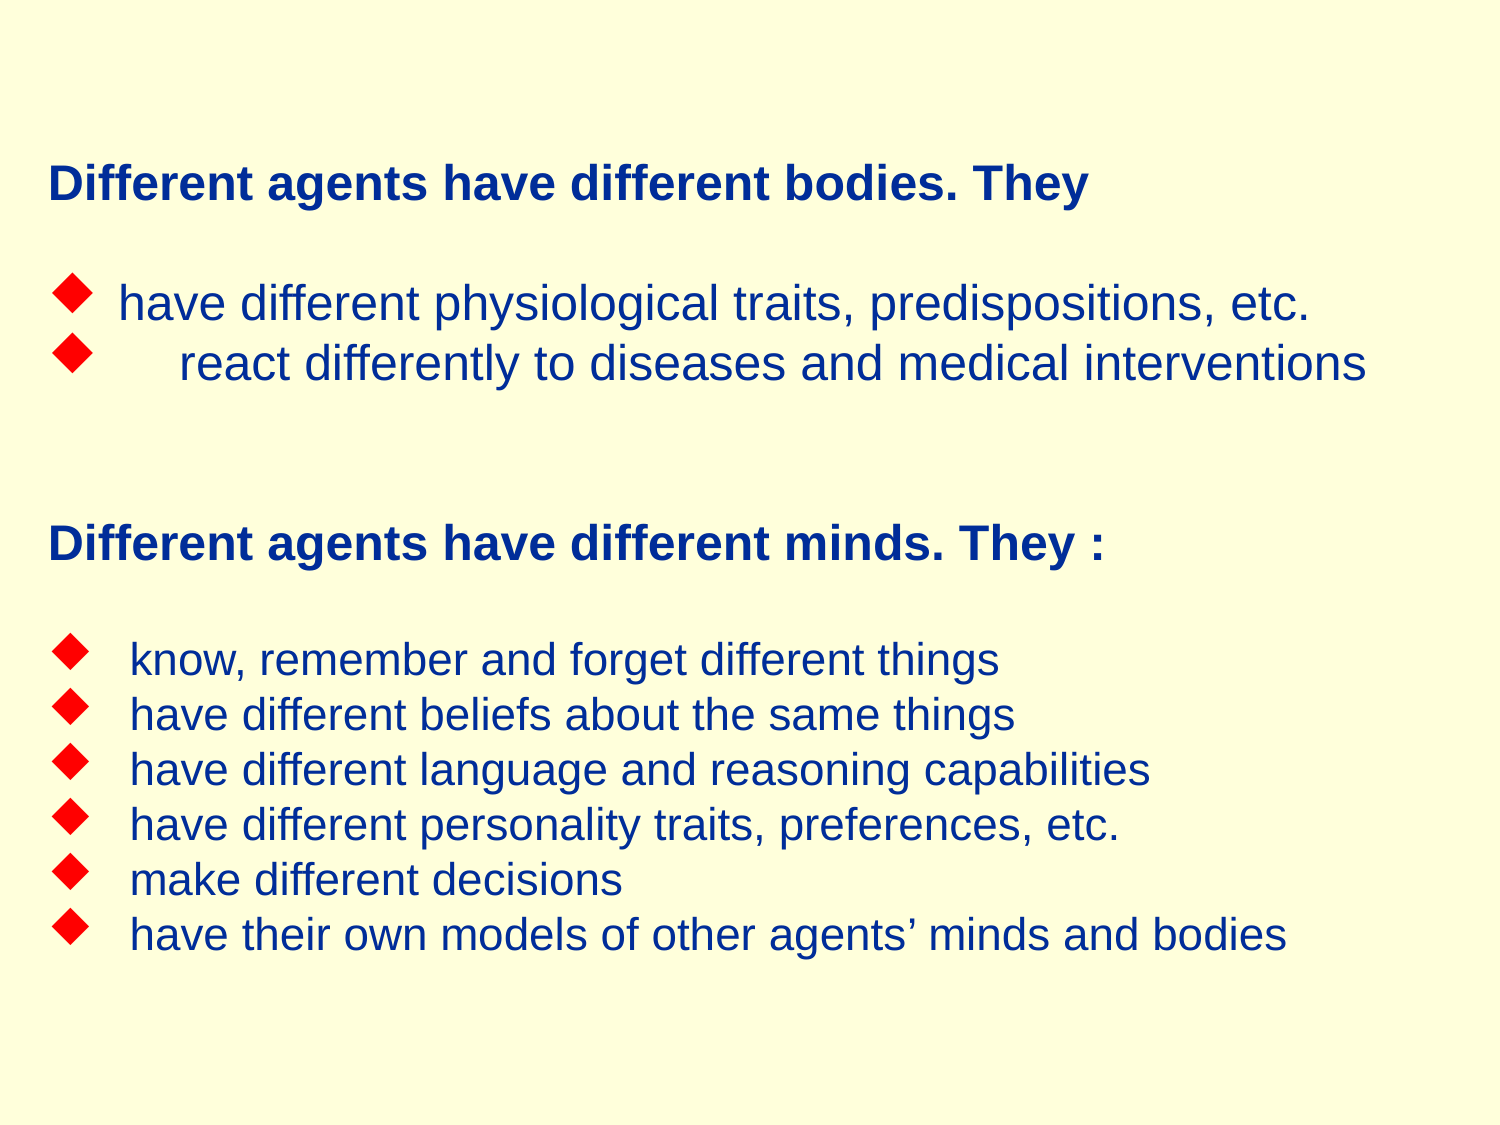

Different agents have different bodies. They

 have different physiological traits, predispositions, etc.
	react differently to diseases and medical interventions

Different agents have different minds. They :

  know, remember and forget different things
  have different beliefs about the same things
  have different language and reasoning capabilities
  have different personality traits, preferences, etc.
  make different decisions
  have their own models of other agents’ minds and bodies